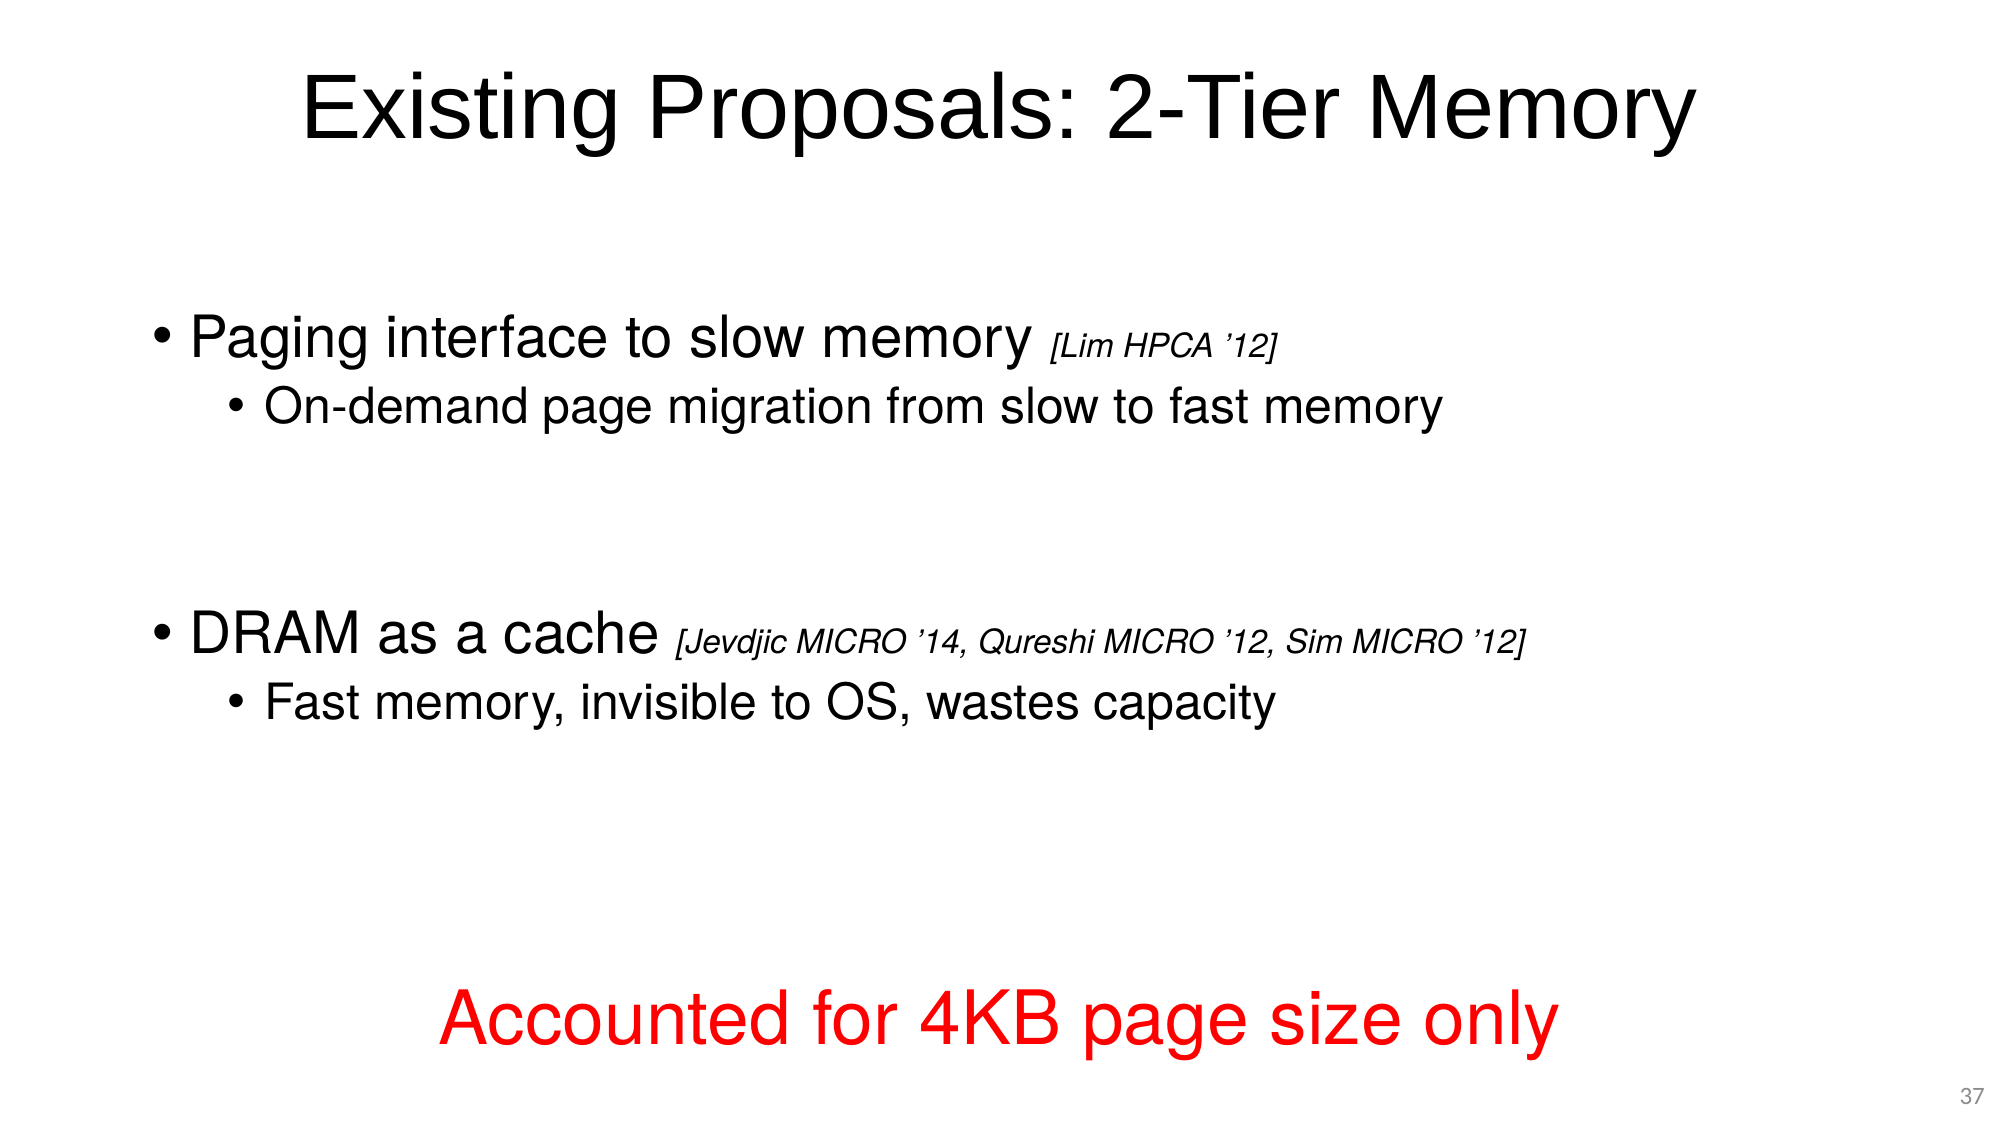

# Existing Proposals: 2-Tier Memory
Paging interface to slow memory [Lim HPCA ’12]
On-demand page migration from slow to fast memory

DRAM as a cache [Jevdjic MICRO ’14, Qureshi MICRO ’12, Sim MICRO ’12]
Fast memory, invisible to OS, wastes capacity
Accounted for 4KB page size only
37